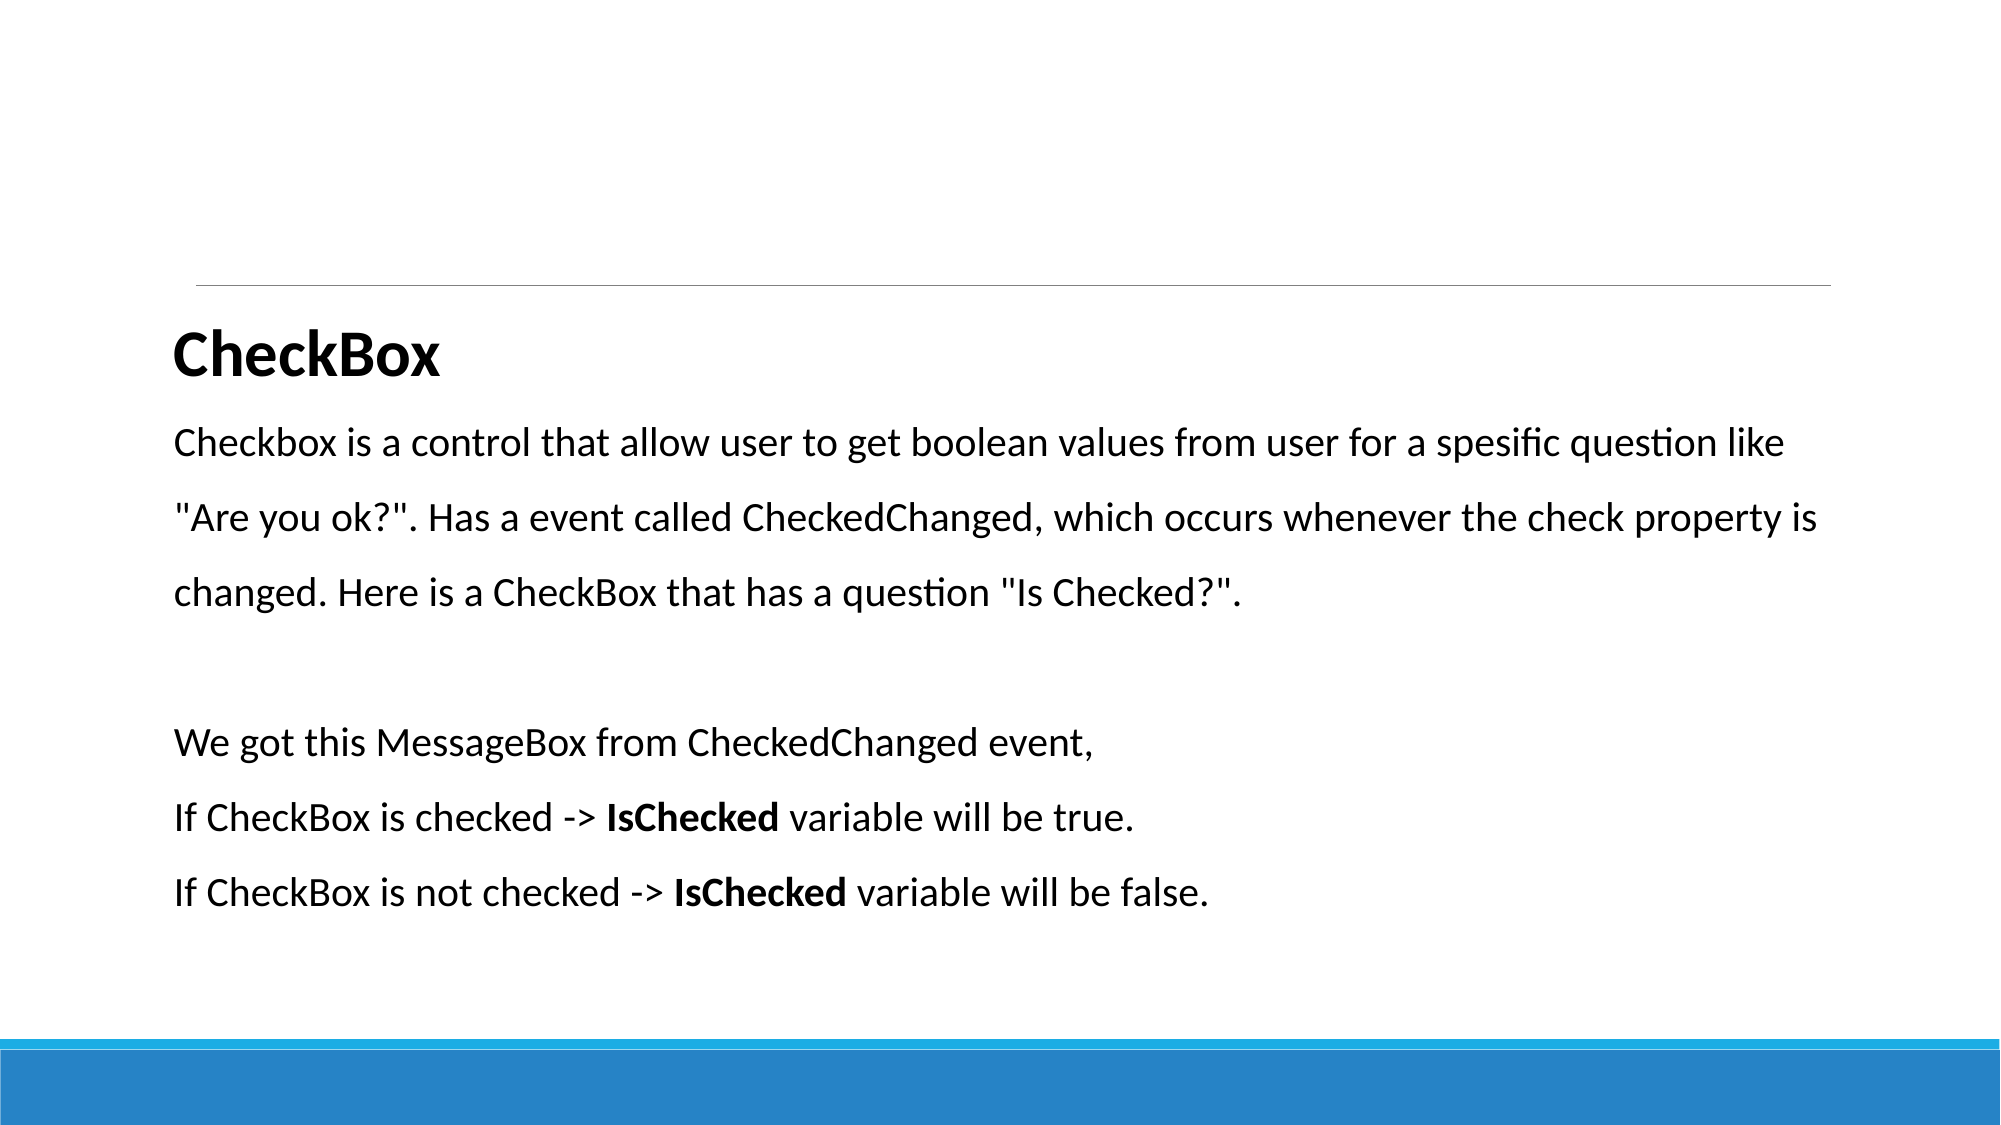

#
CheckBox
Checkbox is a control that allow user to get boolean values from user for a spesific question like "Are you ok?". Has a event called CheckedChanged, which occurs whenever the check property is changed. Here is a CheckBox that has a question "Is Checked?".

We got this MessageBox from CheckedChanged event,
If CheckBox is checked -> IsChecked variable will be true.
If CheckBox is not checked -> IsChecked variable will be false.